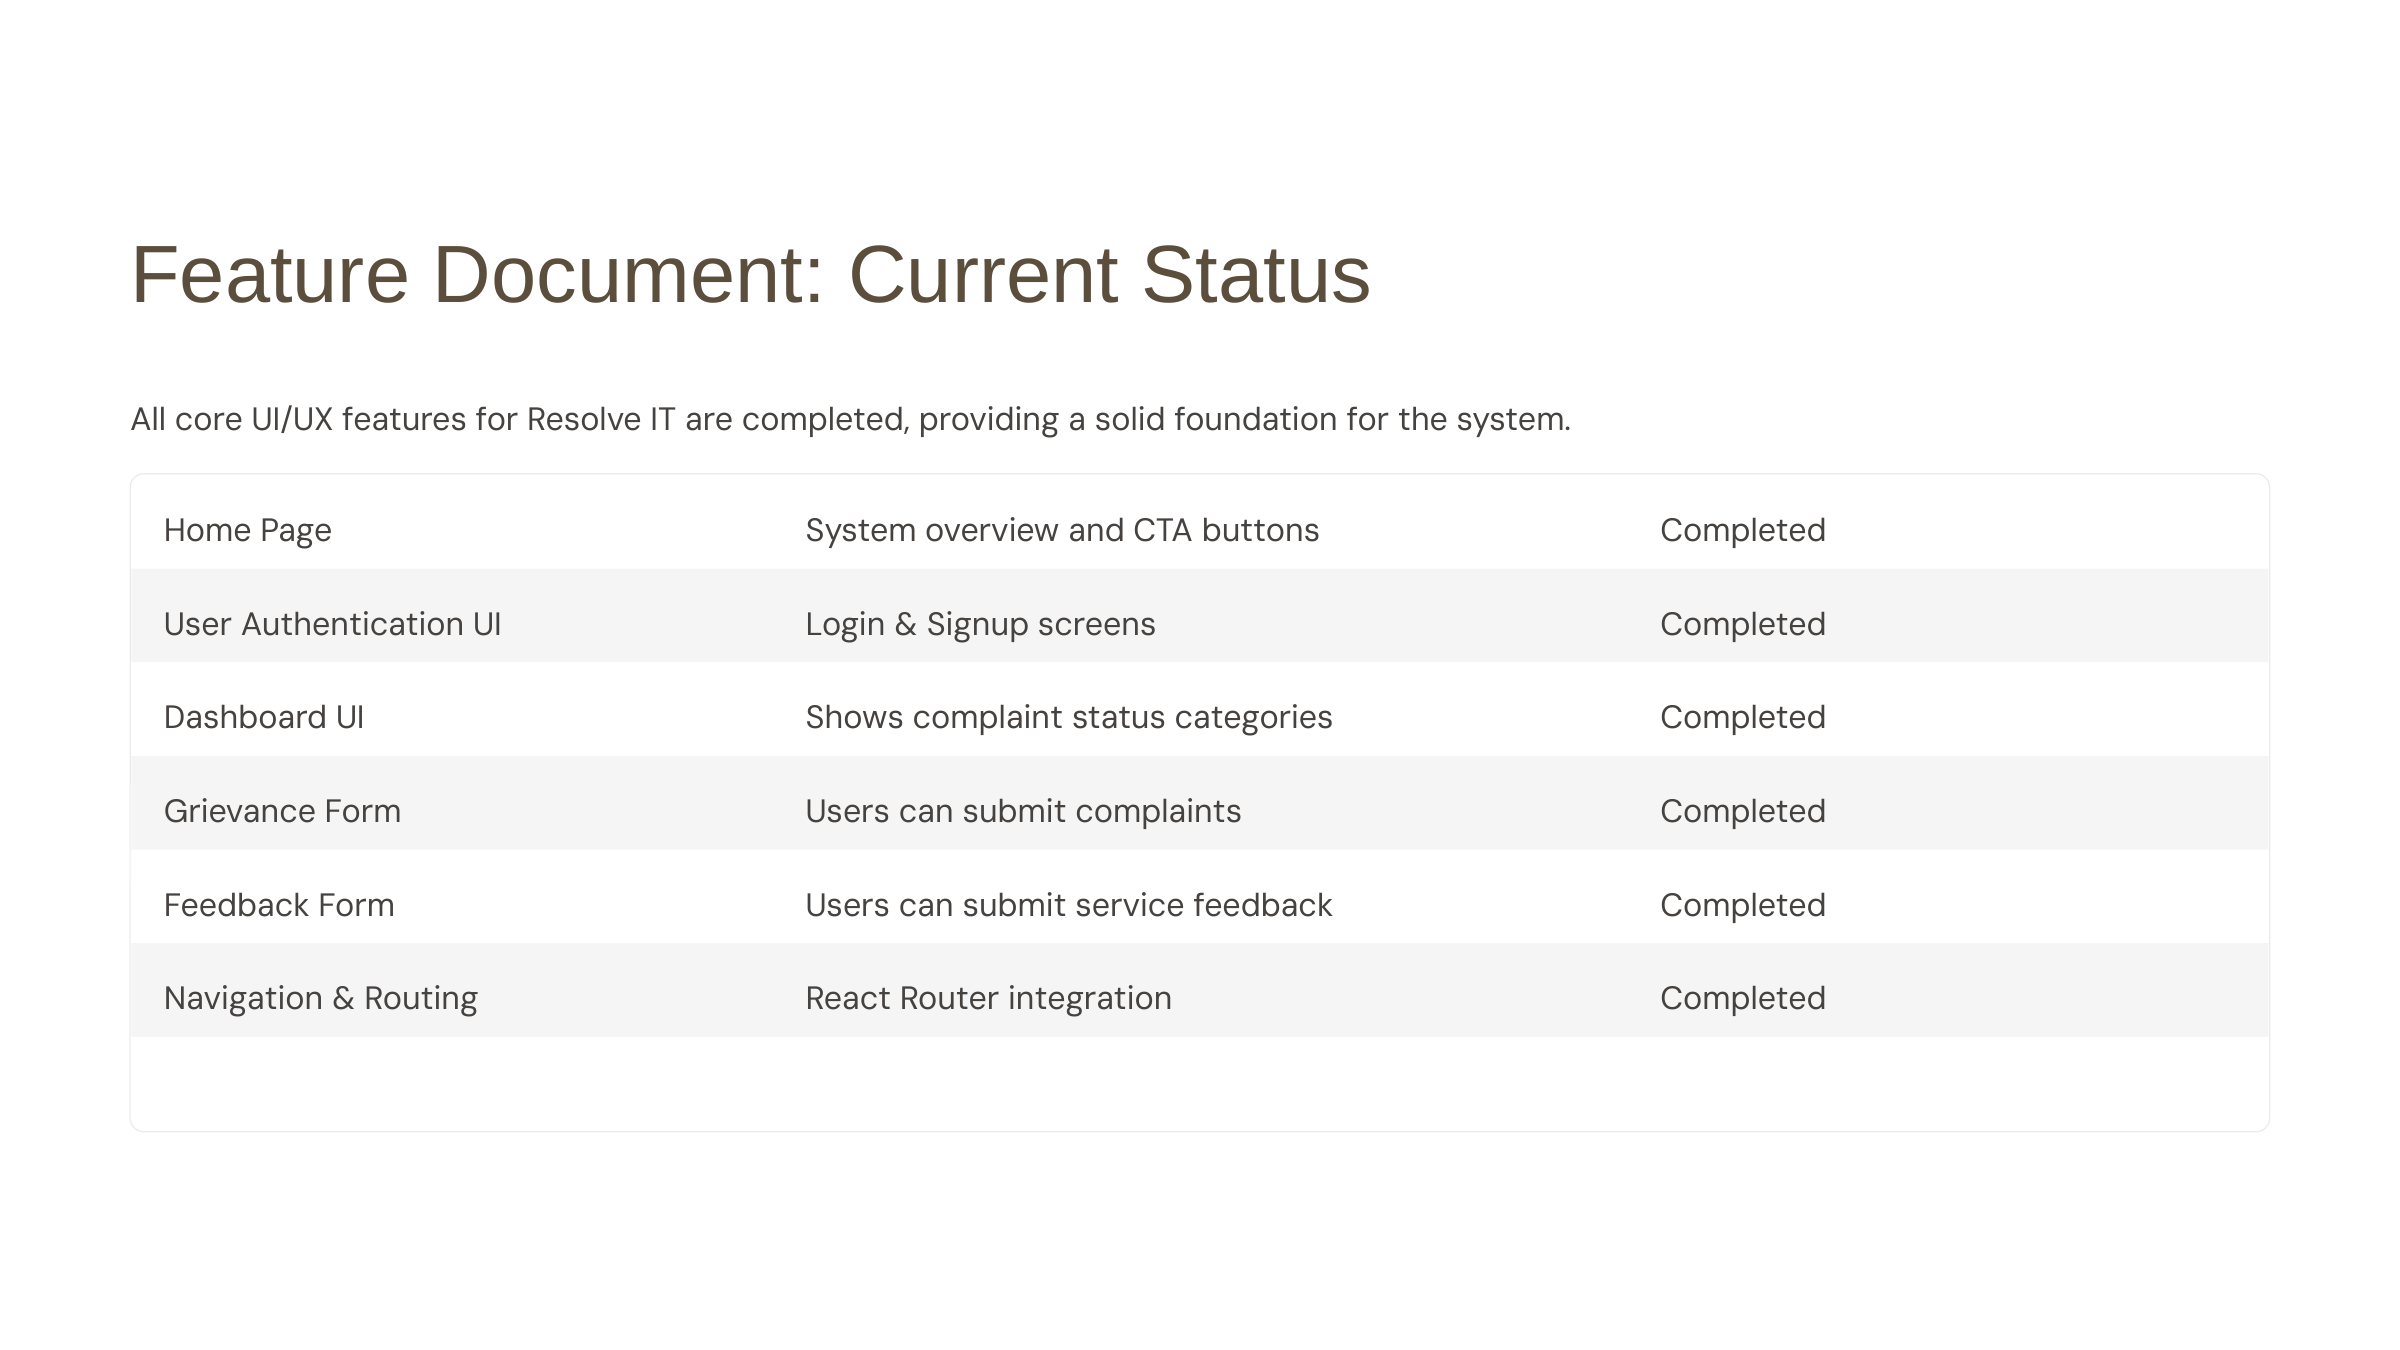

Feature Document: Current Status
All core UI/UX features for Resolve IT are completed, providing a solid foundation for the system.

Home Page
System overview and CTA buttons
Completed

User Authentication UI
Login & Signup screens
Completed

Dashboard UI
Shows complaint status categories
Completed

Grievance Form
Users can submit complaints
Completed

Feedback Form
Users can submit service feedback
Completed

Navigation & Routing
React Router integration
Completed